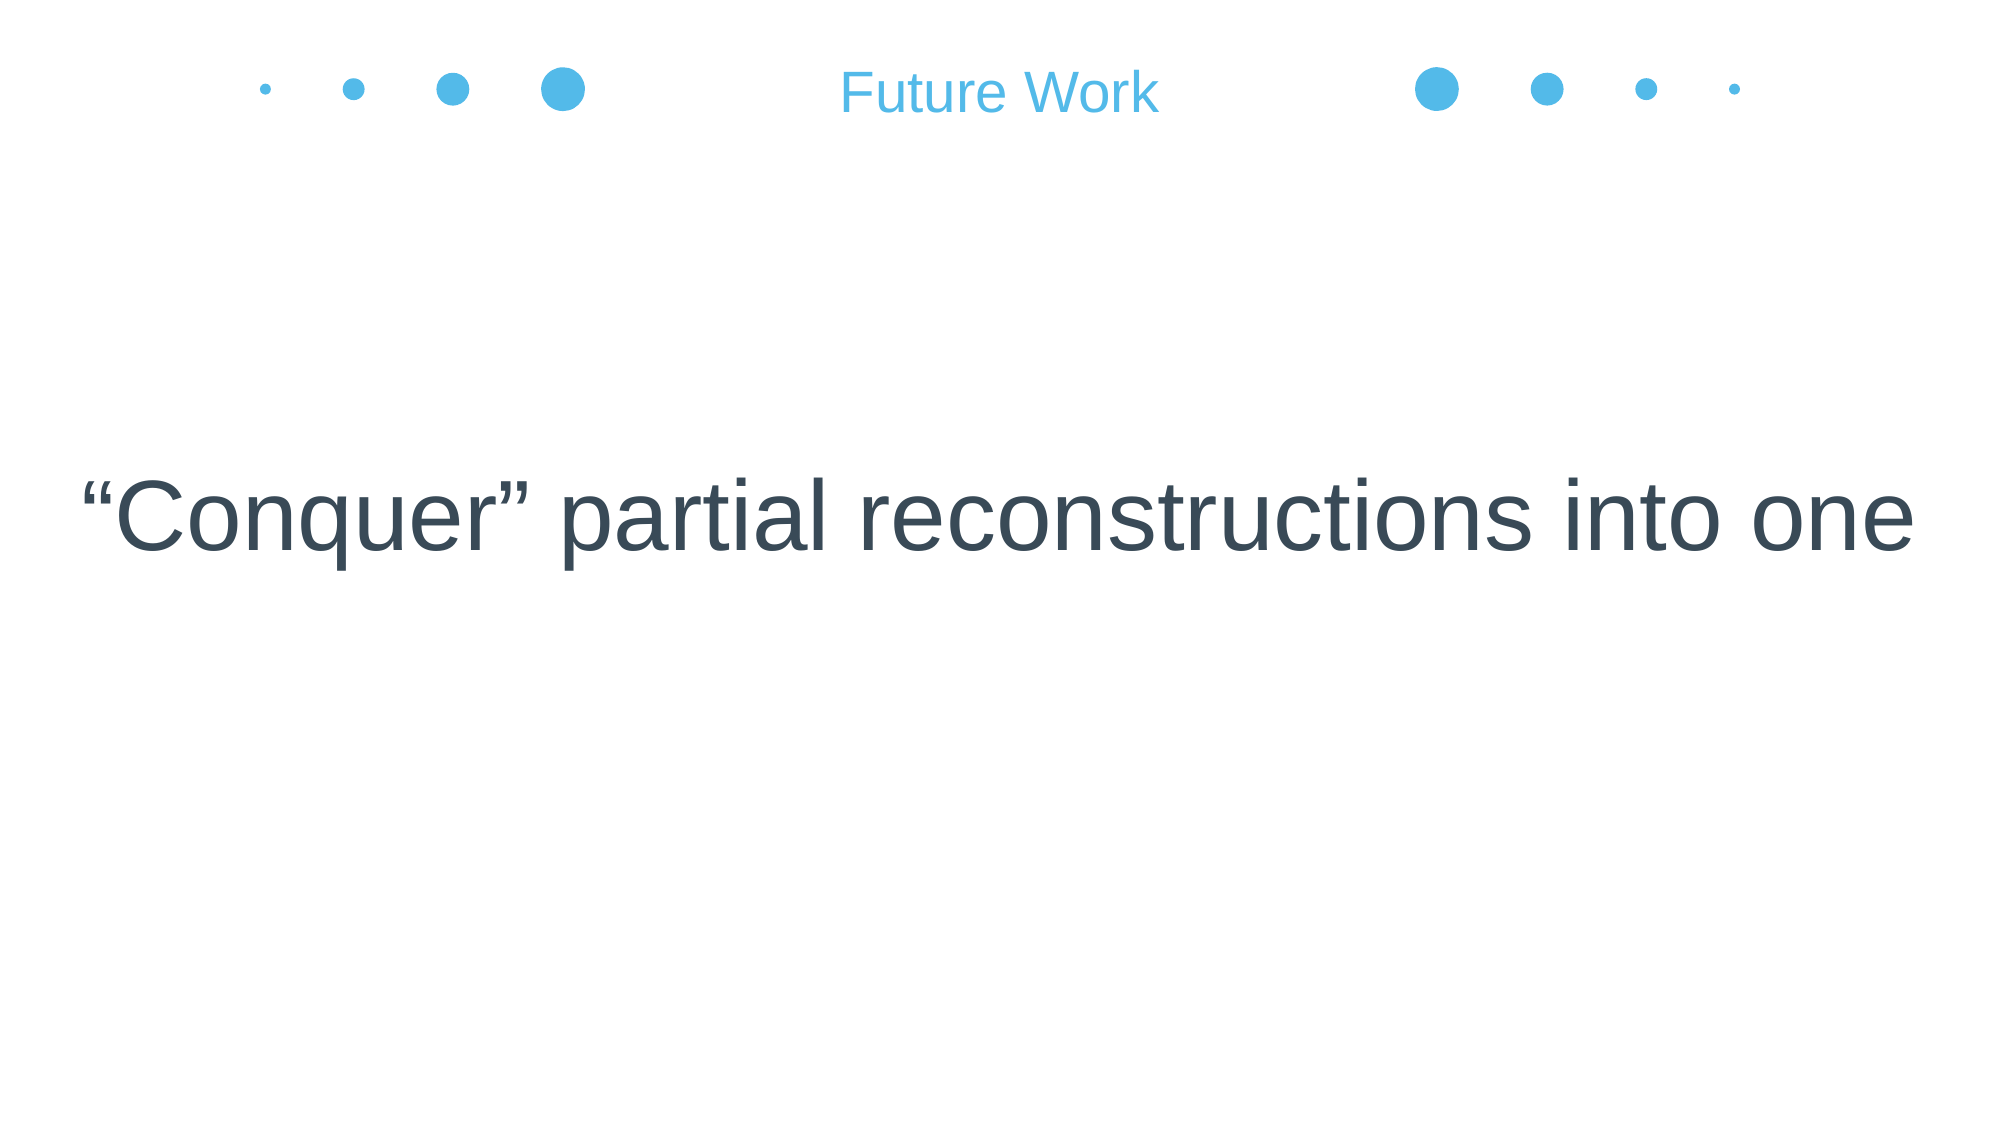

Future Work

“Conquer” partial reconstructions into one